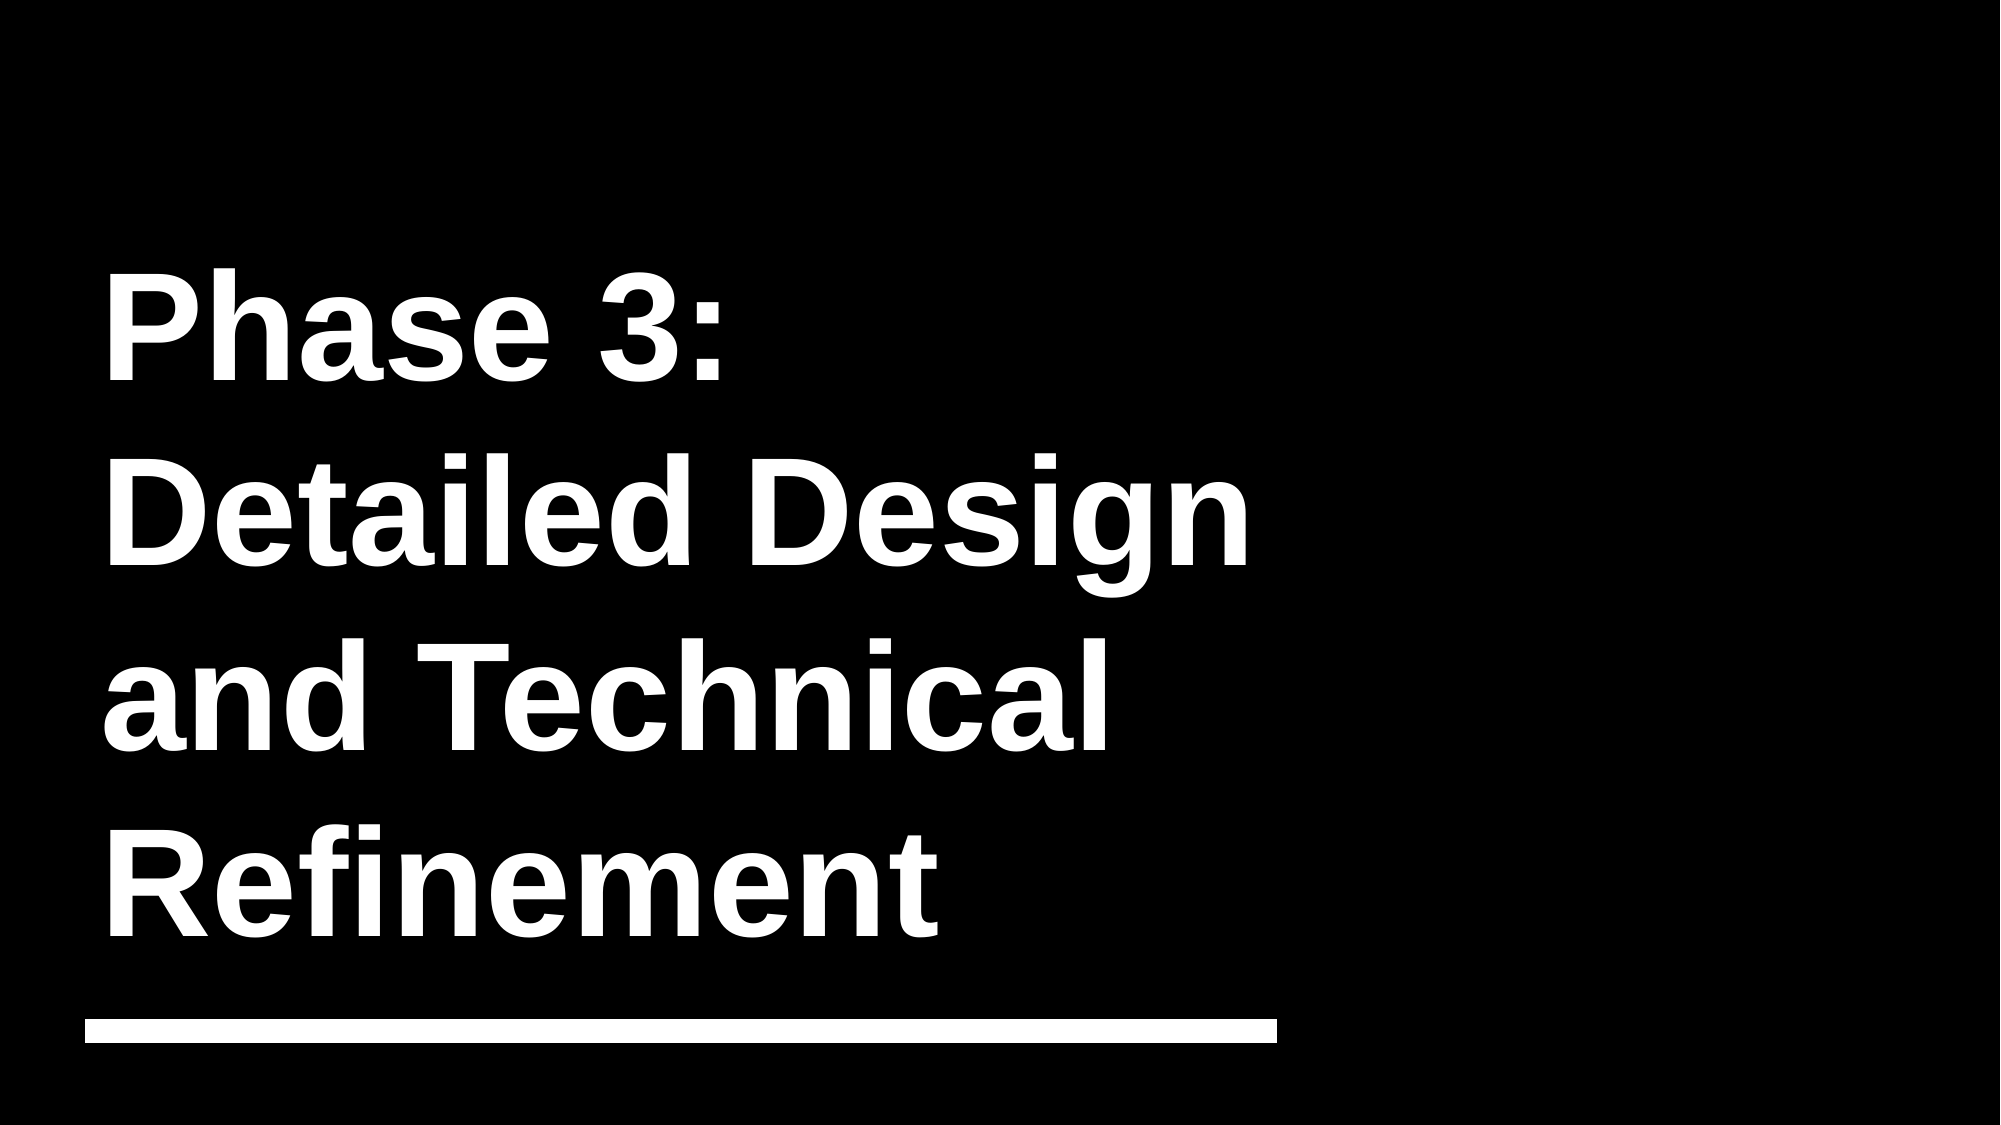

# Phase 3: Detailed Design and Technical Refinement